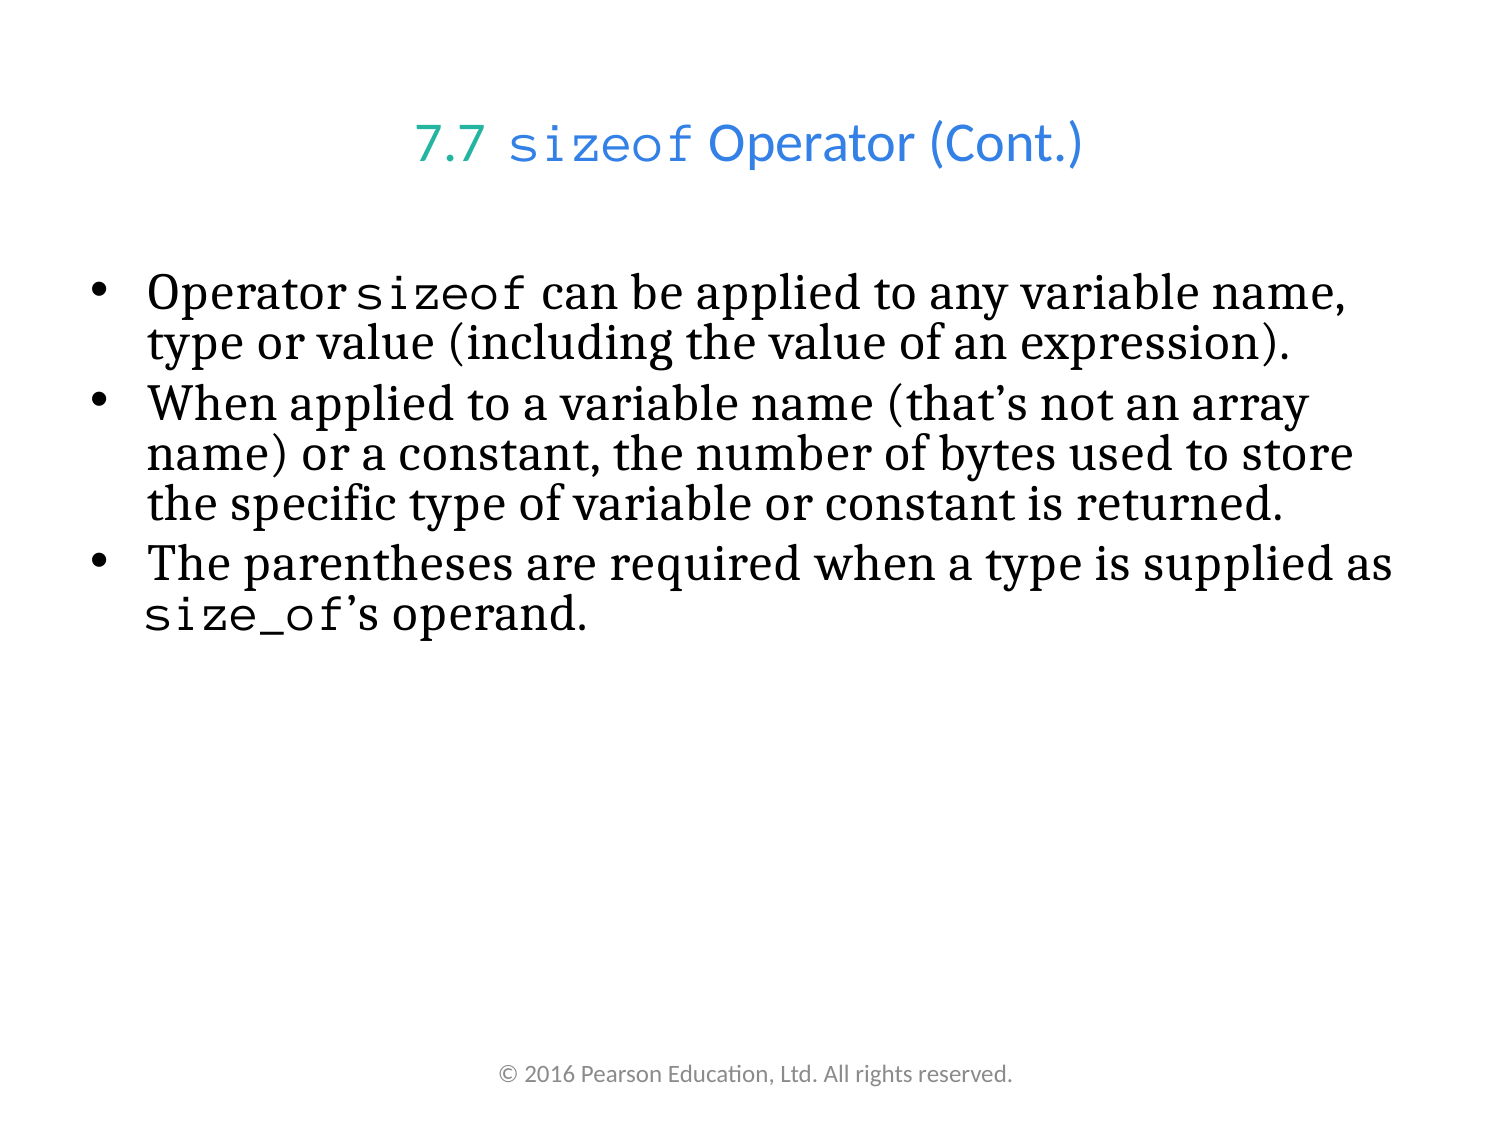

# 7.7  sizeof Operator (Cont.)
Operator sizeof can be applied to any variable name, type or value (including the value of an expression).
When applied to a variable name (that’s not an array name) or a constant, the number of bytes used to store the specific type of variable or constant is returned.
The parentheses are required when a type is supplied as size_of’s operand.
© 2016 Pearson Education, Ltd. All rights reserved.